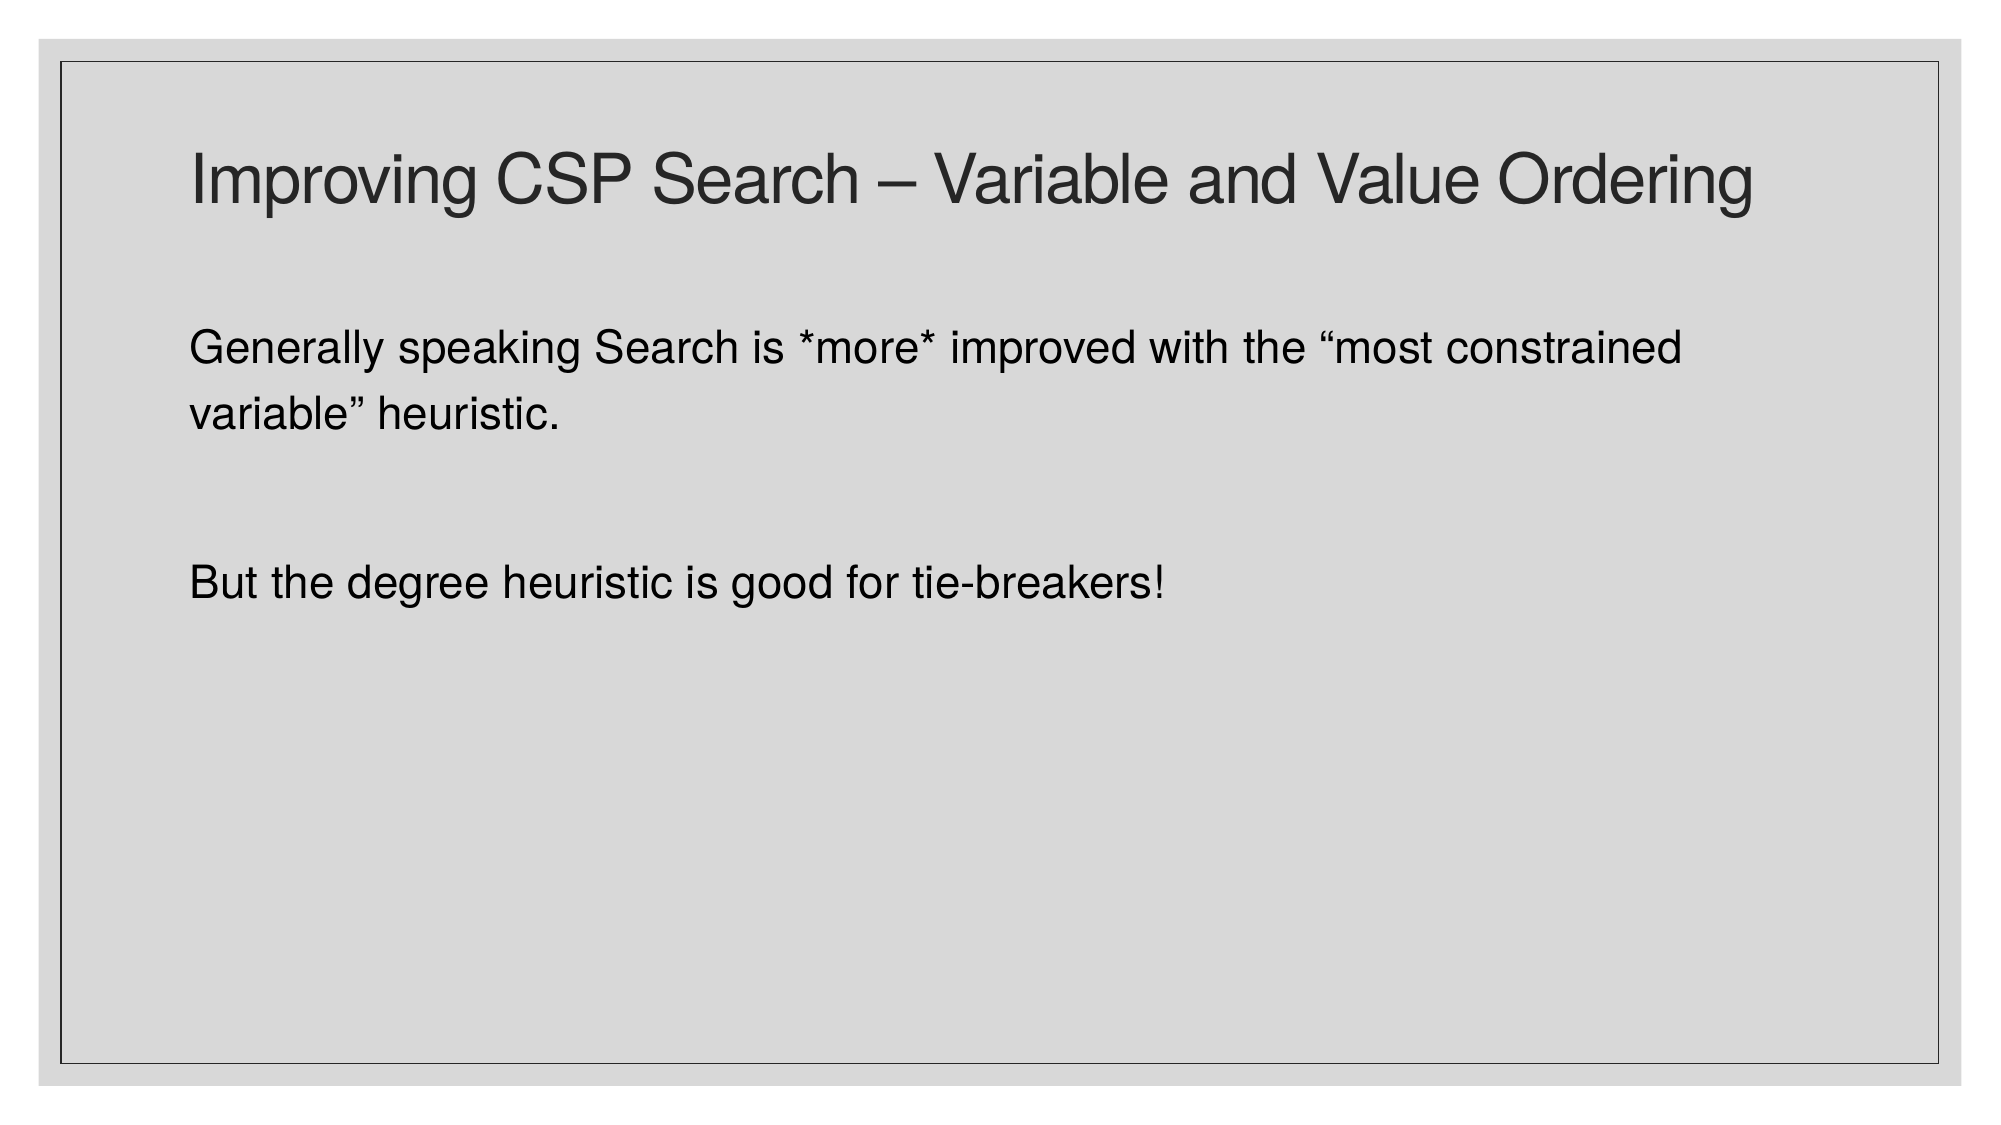

# Improving CSP Search – Variable and Value Ordering
Generally speaking Search is *more* improved with the “most constrained variable” heuristic.

But the degree heuristic is good for tie-breakers!